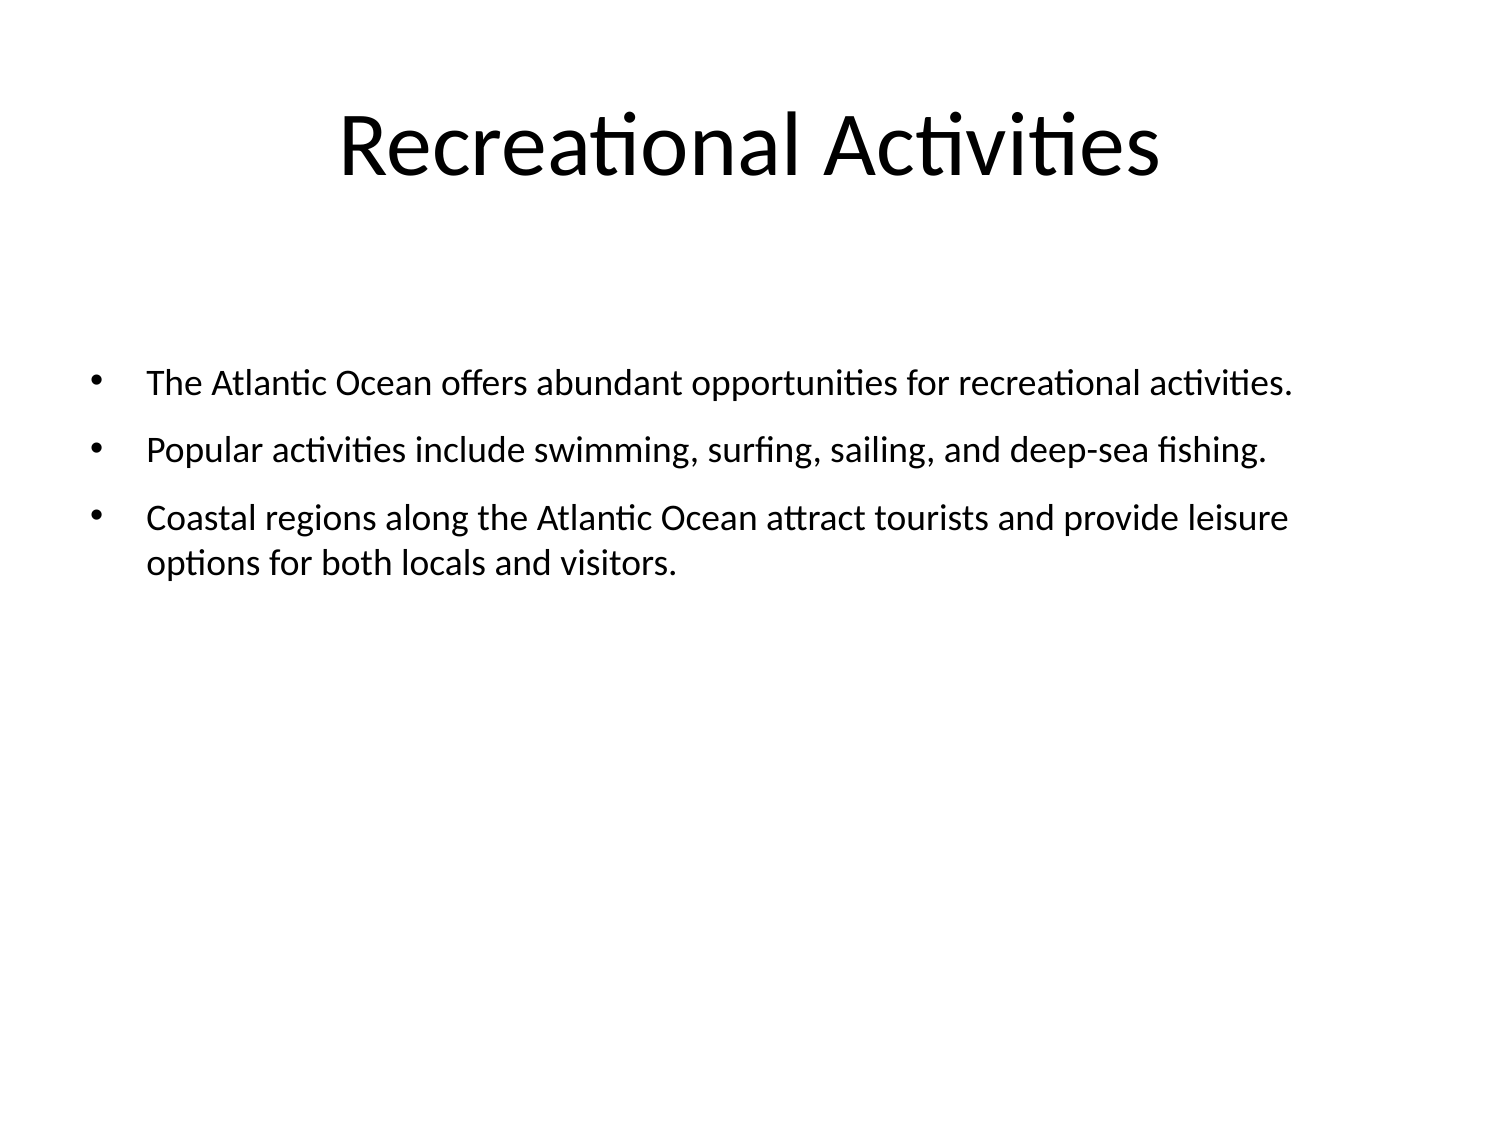

# Recreational Activities

The Atlantic Ocean offers abundant opportunities for recreational activities.
Popular activities include swimming, surfing, sailing, and deep-sea fishing.
Coastal regions along the Atlantic Ocean attract tourists and provide leisure options for both locals and visitors.